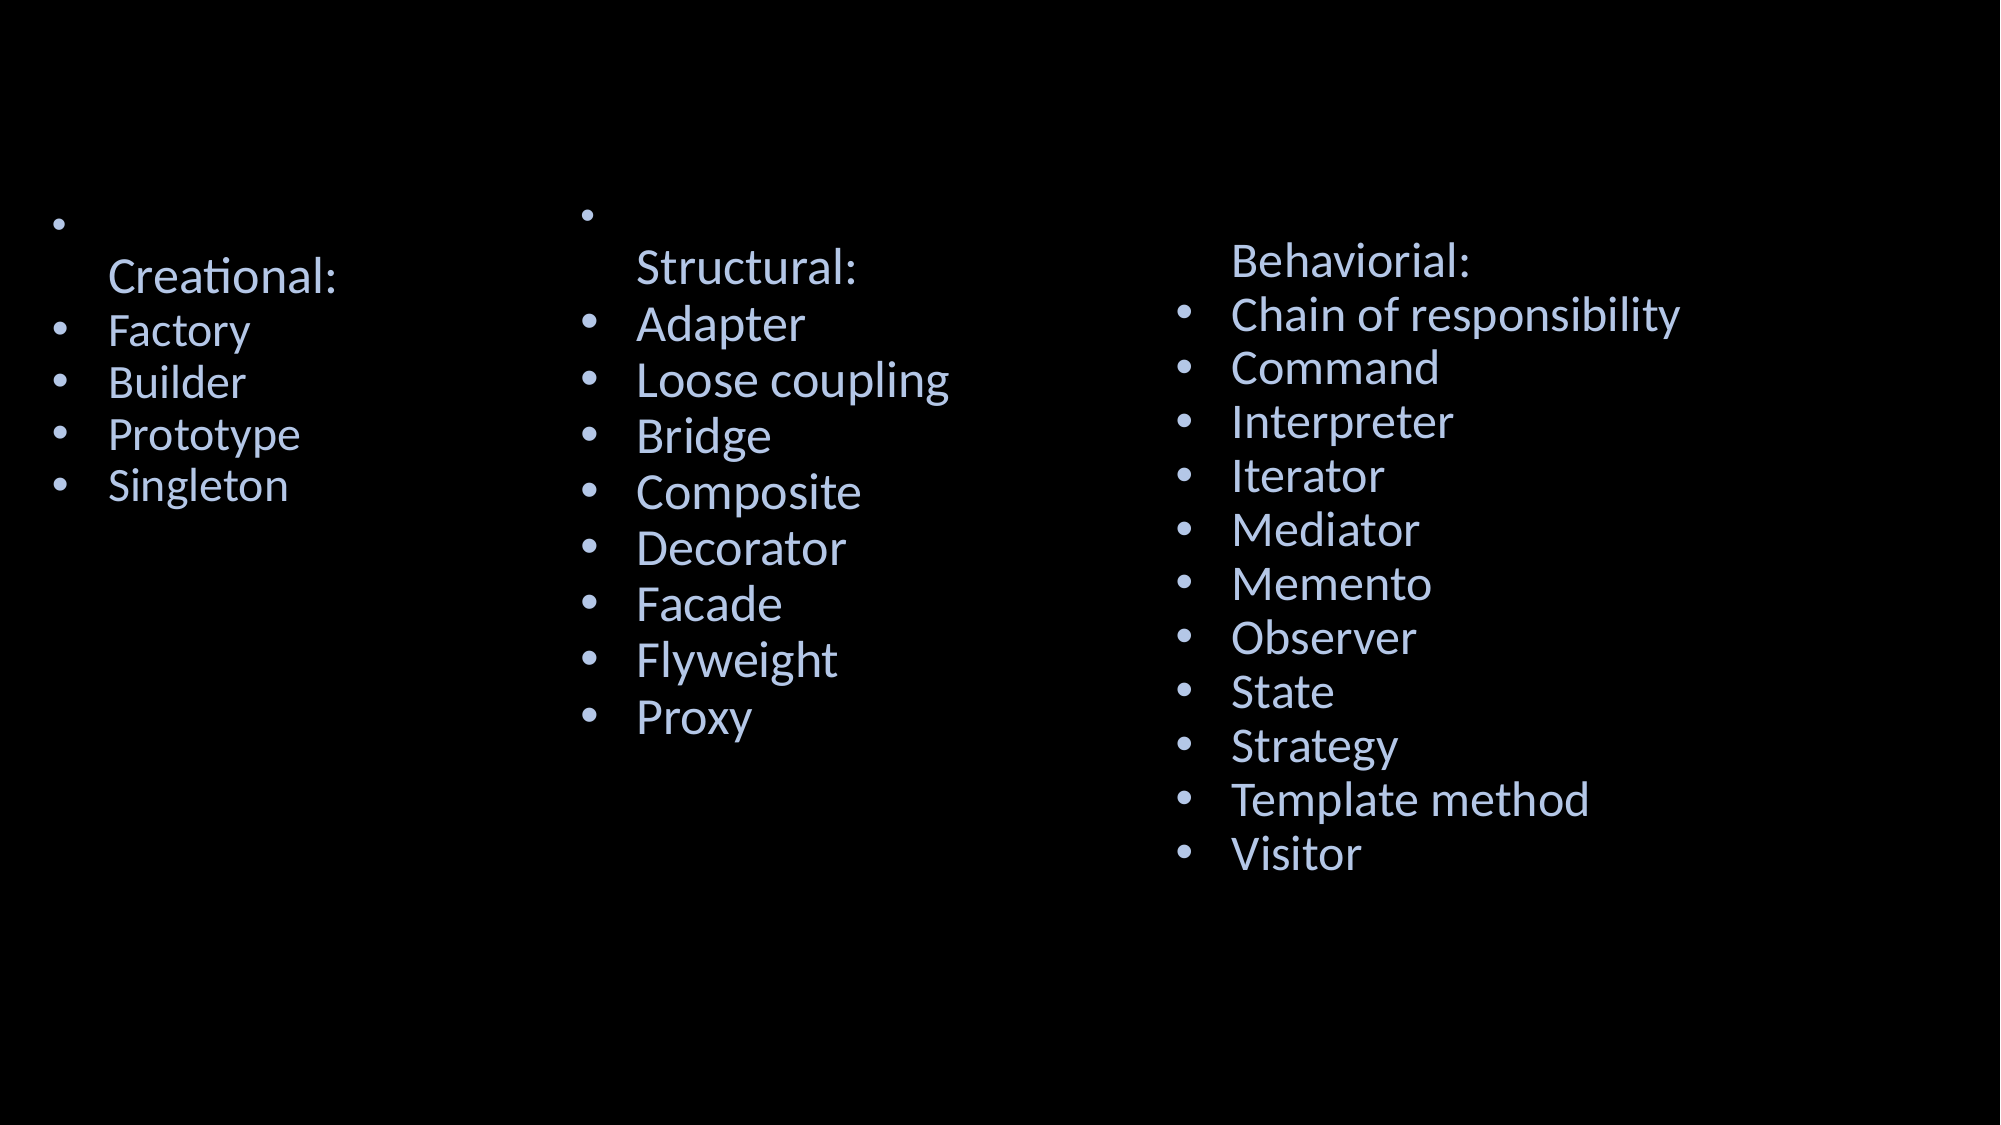

# Creational:
Factory
Builder
Prototype
Singleton

Structural:
Adapter
Loose coupling
Bridge
Composite
Decorator
Facade
Flyweight
Proxy
Lo
Behaviorial:
Chain of responsibility
Command
Interpreter
Iterator
Mediator
Memento
Observer
State
Strategy
Template method
Visitor
Lo